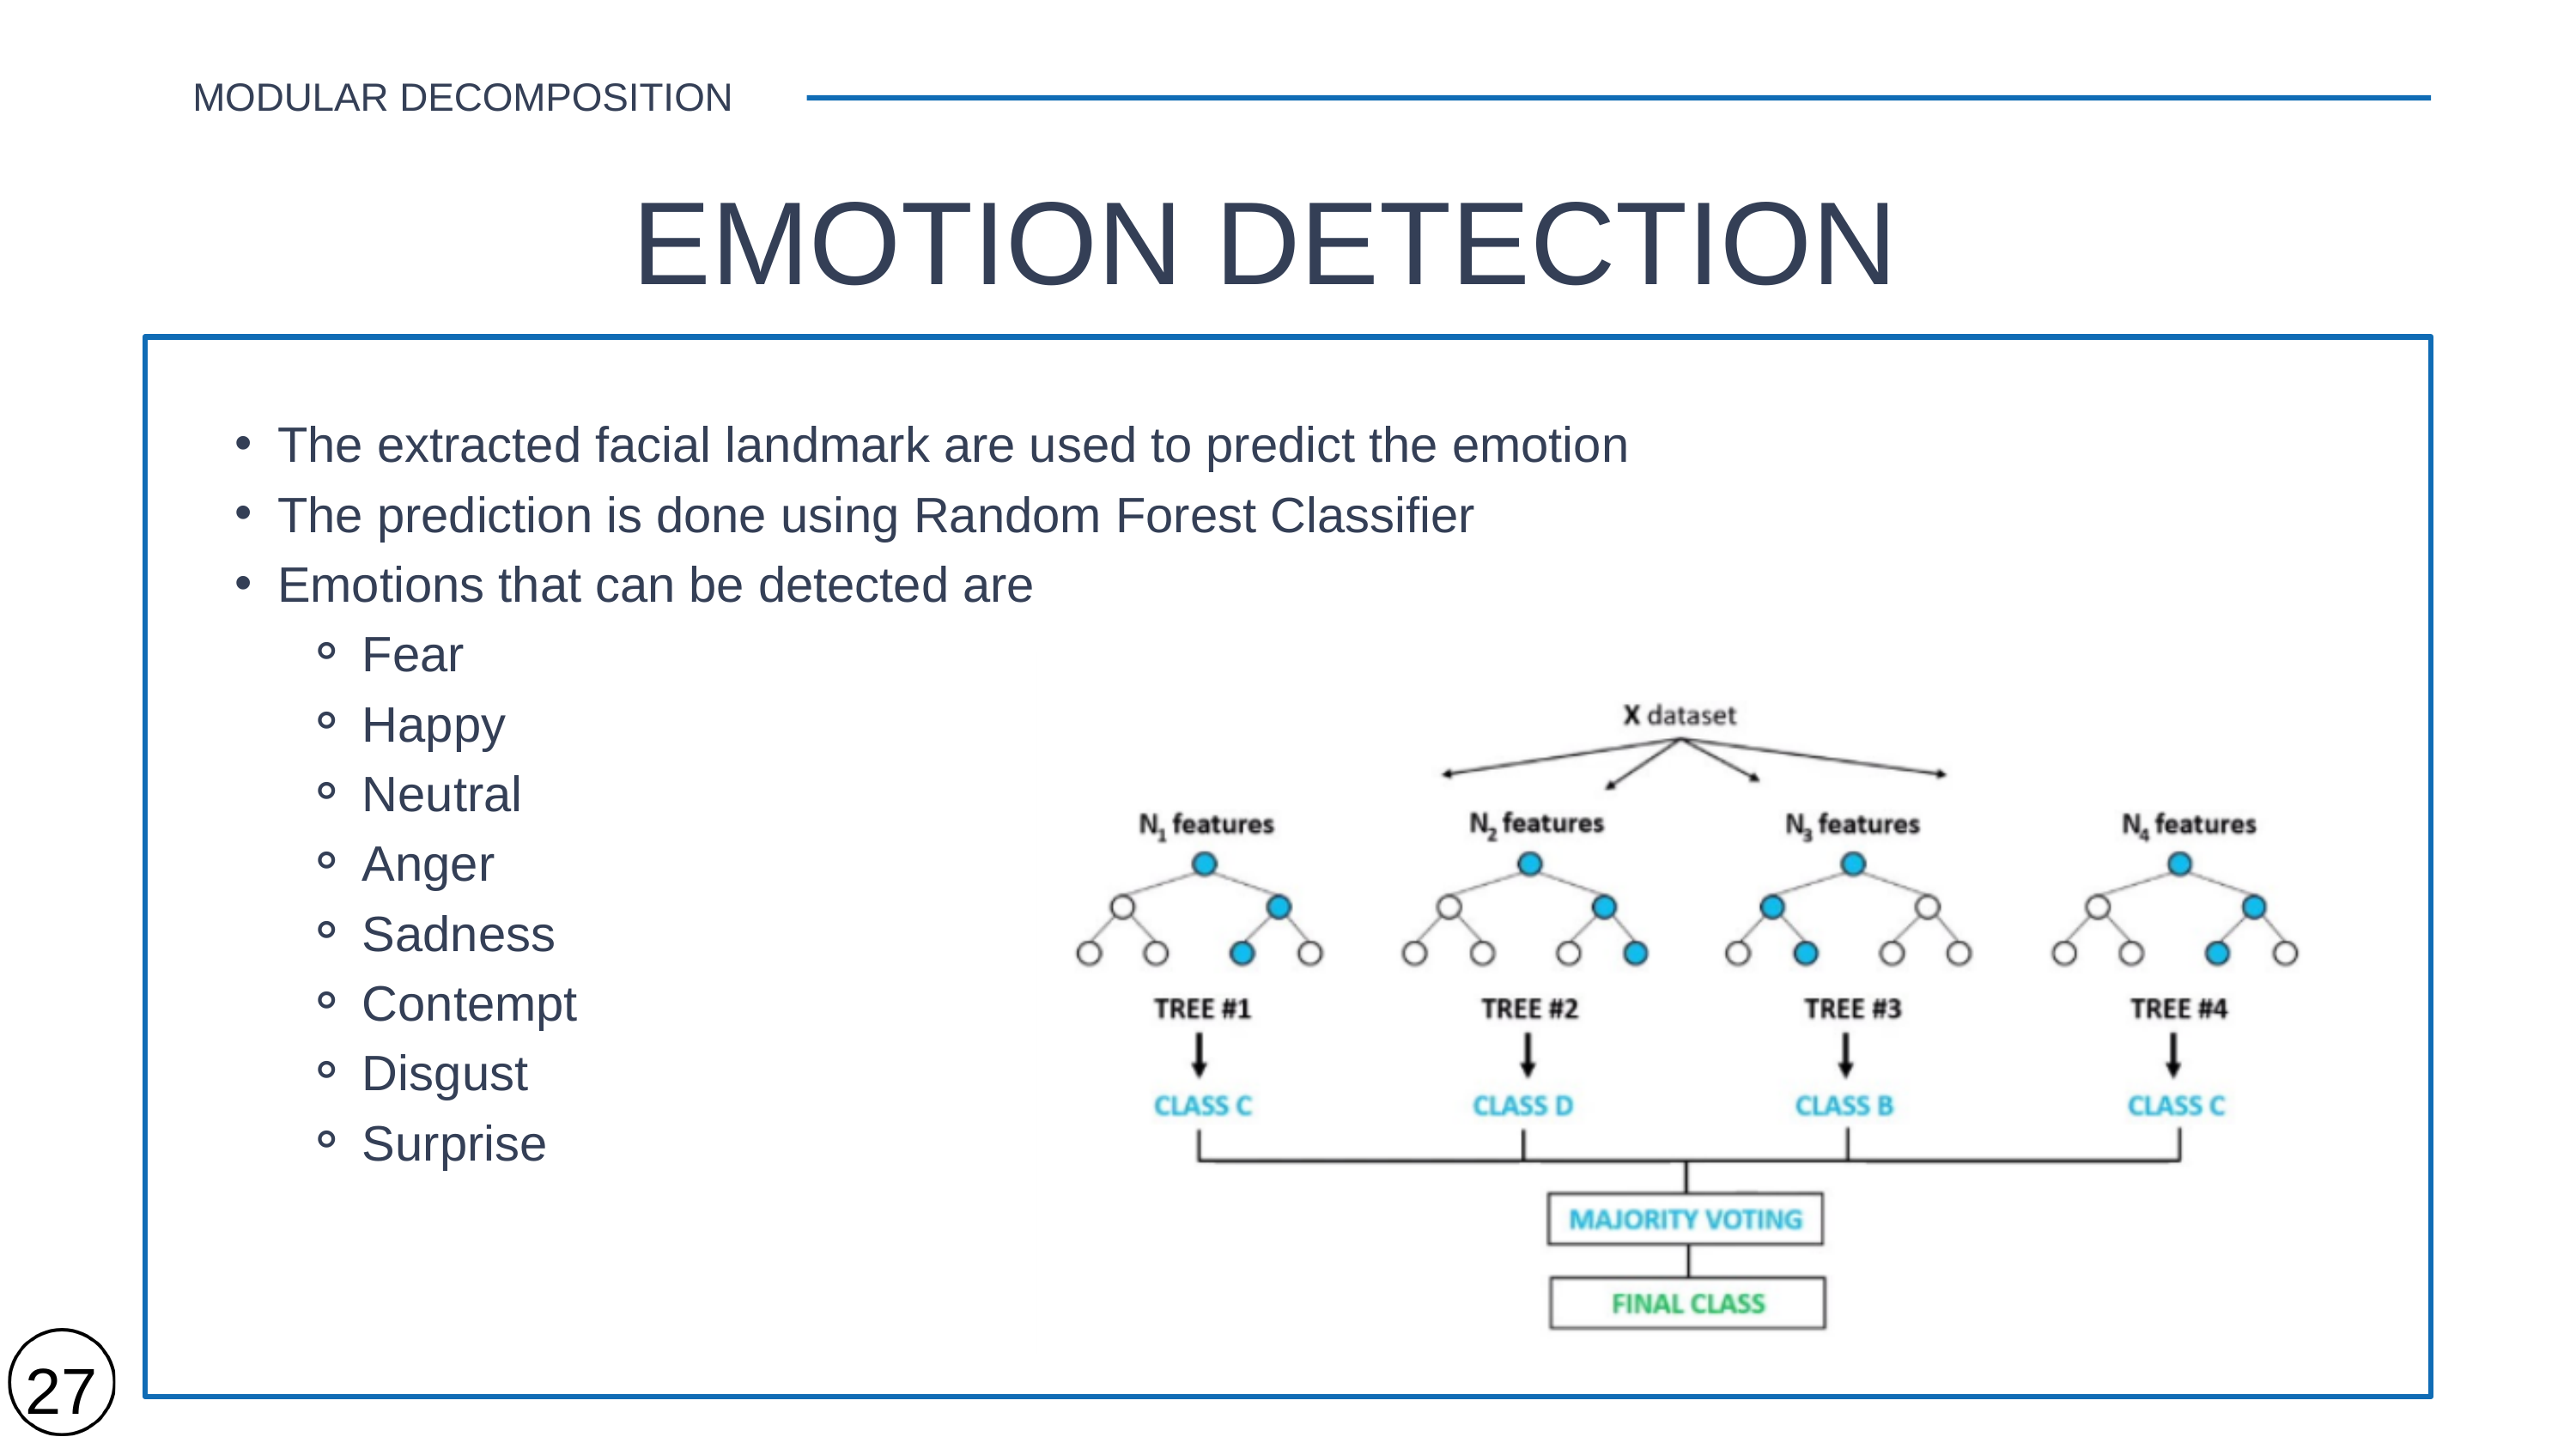

MODULAR DECOMPOSITION

EMOTION DETECTION

The extracted facial landmark are used to predict the emotion
The prediction is done using Random Forest Classifier
Emotions that can be detected are
Fear
Happy
Neutral
Anger
Sadness
Contempt
Disgust
Surprise

27